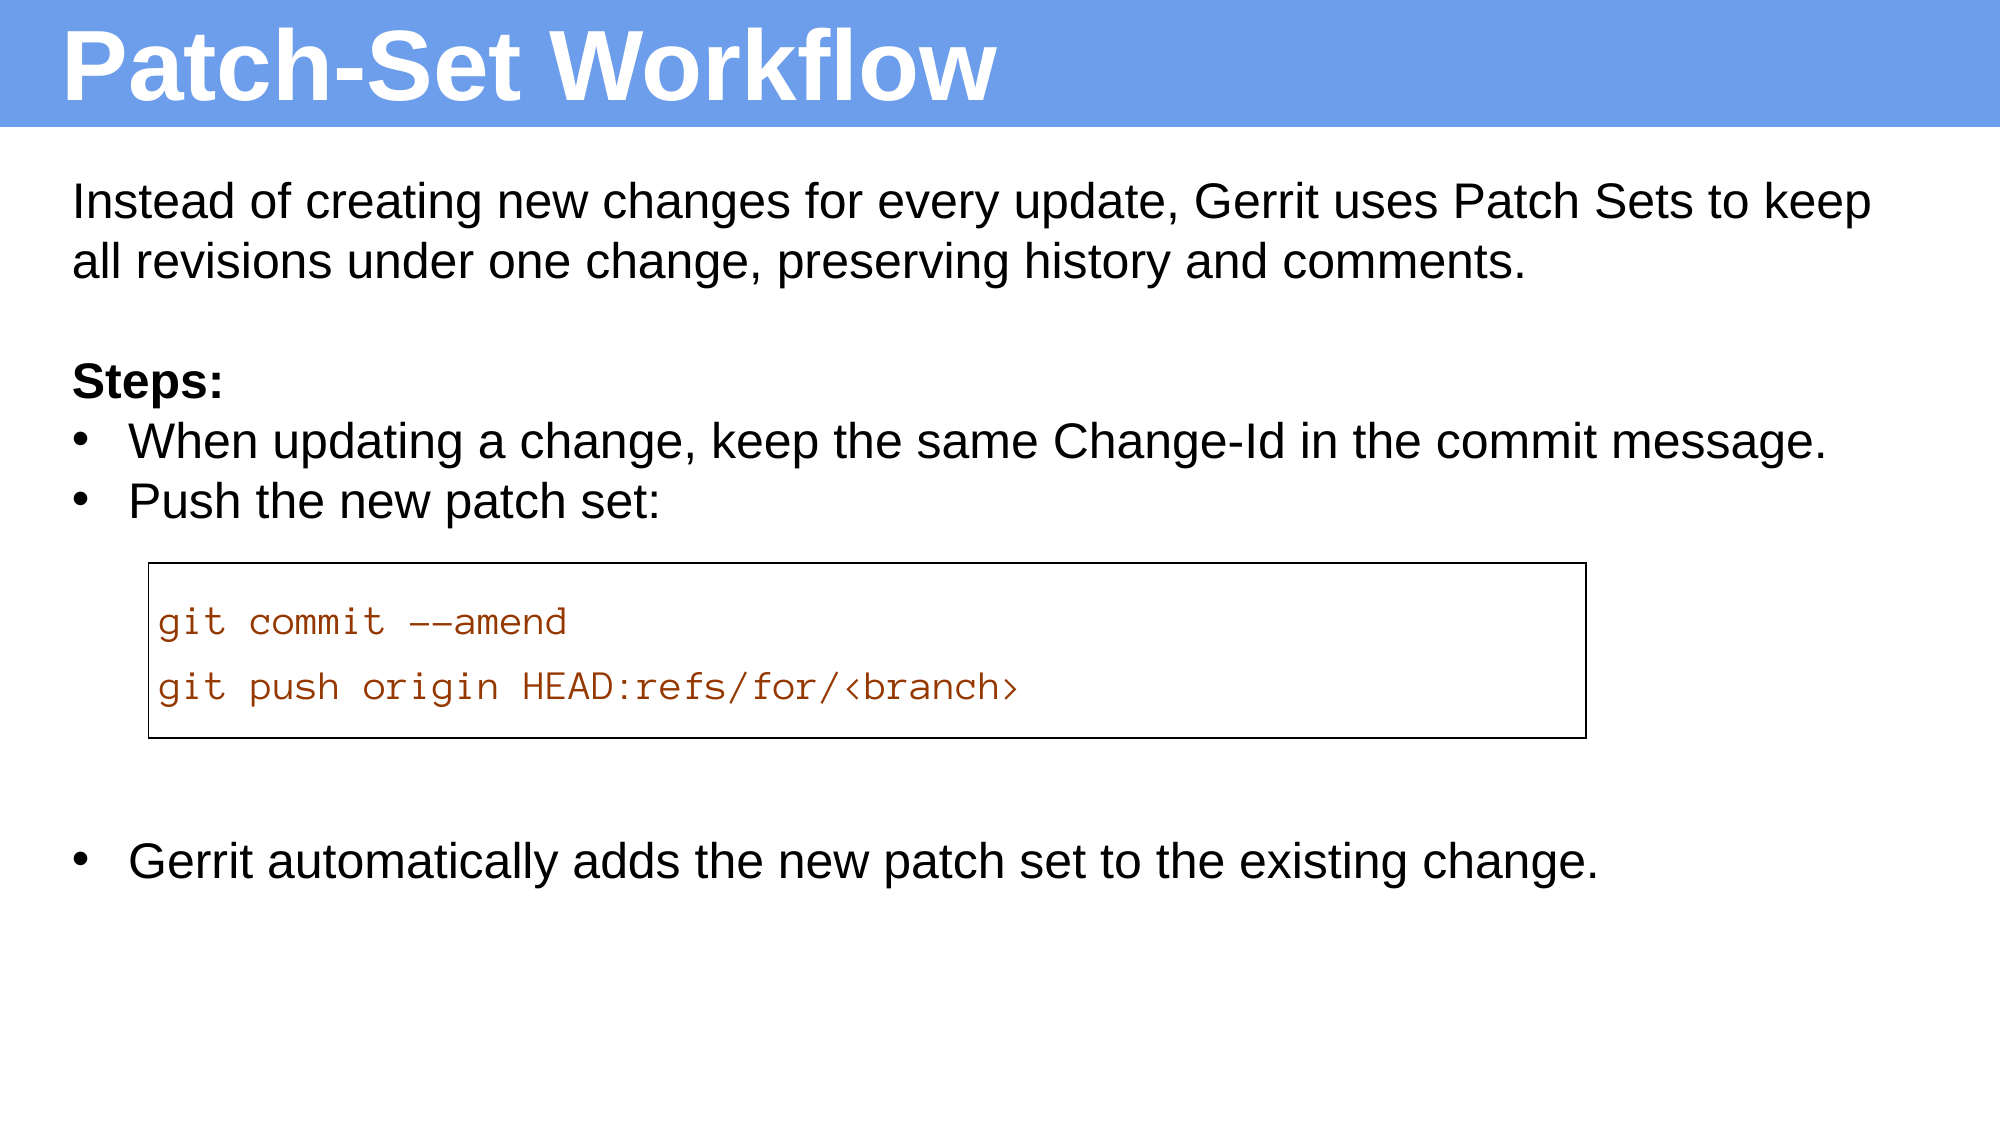

# Patch-Set Workflow

Instead of creating new changes for every update, Gerrit uses Patch Sets to keep all revisions under one change, preserving history and comments.

Steps:
When updating a change, keep the same Change-Id in the commit message.
Push the new patch set:

Gerrit automatically adds the new patch set to the existing change.
| git commit --amend git push origin HEAD:refs/for/<branch> |
| --- |